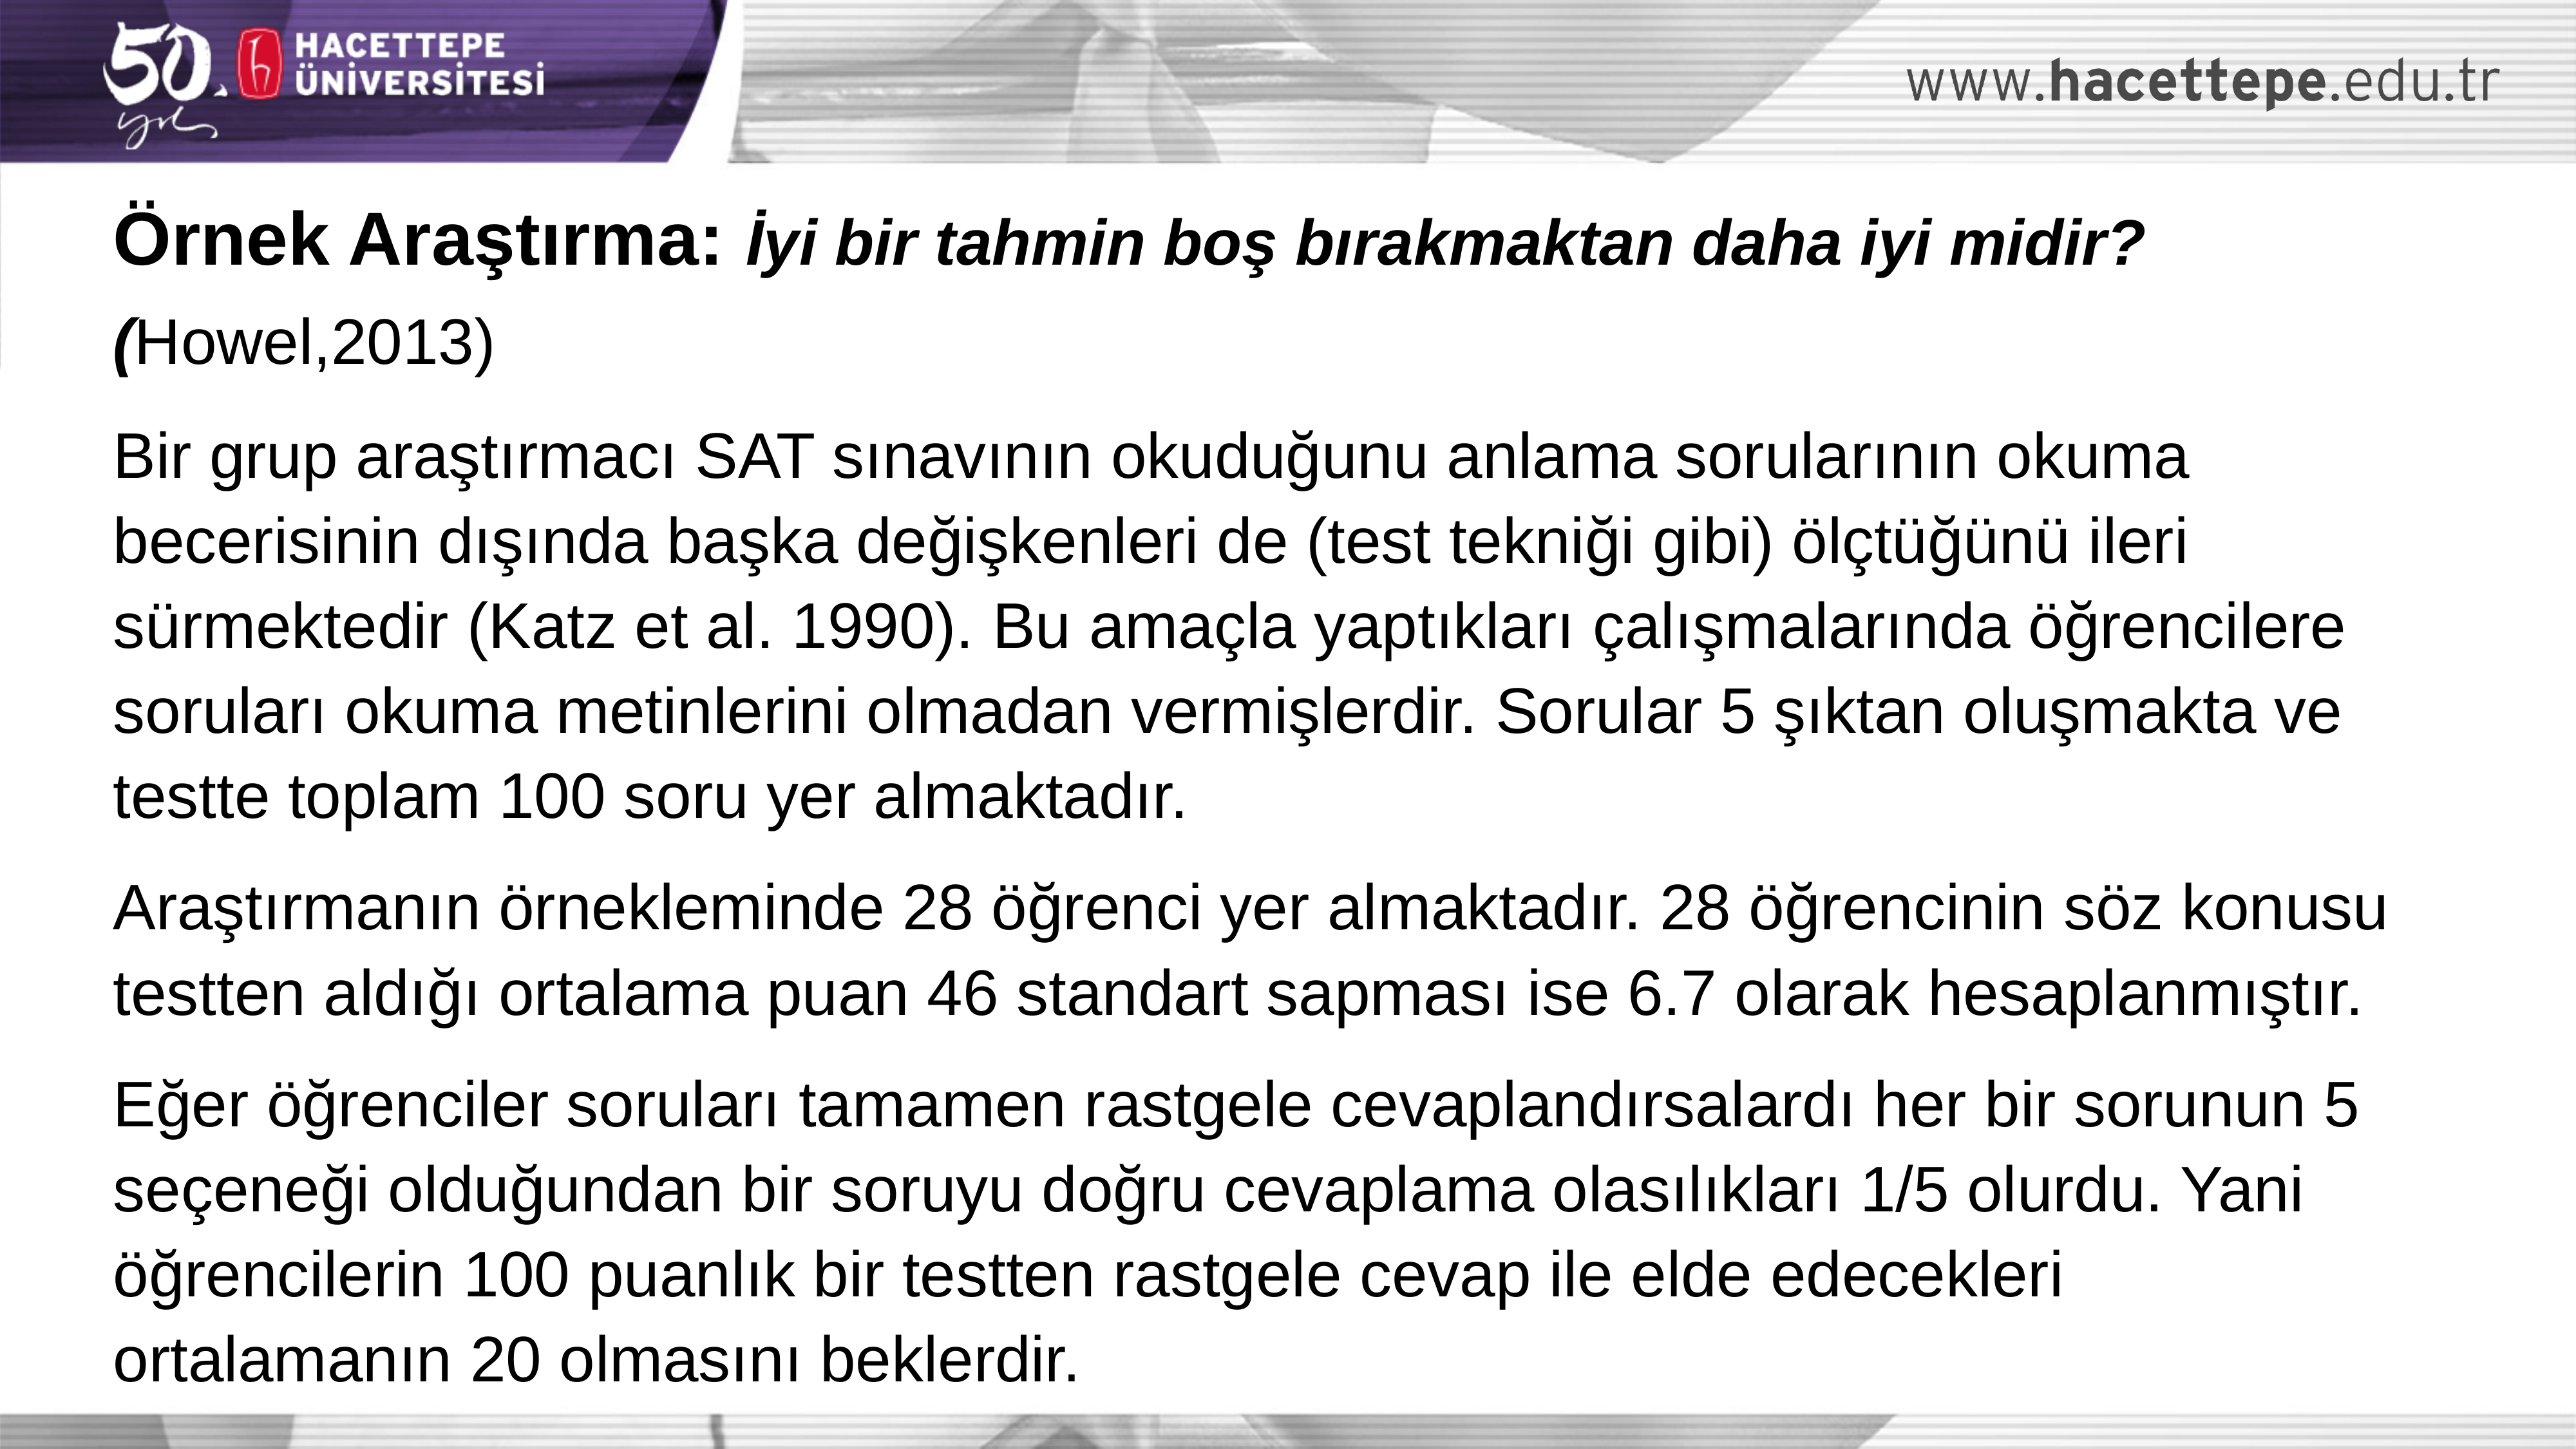

Örnek Araştırma: İyi bir tahmin boş bırakmaktan daha iyi midir? (Howel,2013)
Bir grup araştırmacı SAT sınavının okuduğunu anlama sorularının okuma becerisinin dışında başka değişkenleri de (test tekniği gibi) ölçtüğünü ileri sürmektedir (Katz et al. 1990). Bu amaçla yaptıkları çalışmalarında öğrencilere soruları okuma metinlerini olmadan vermişlerdir. Sorular 5 şıktan oluşmakta ve testte toplam 100 soru yer almaktadır.
Araştırmanın örnekleminde 28 öğrenci yer almaktadır. 28 öğrencinin söz konusu testten aldığı ortalama puan 46 standart sapması ise 6.7 olarak hesaplanmıştır.
Eğer öğrenciler soruları tamamen rastgele cevaplandırsalardı her bir sorunun 5 seçeneği olduğundan bir soruyu doğru cevaplama olasılıkları 1/5 olurdu. Yani öğrencilerin 100 puanlık bir testten rastgele cevap ile elde edecekleri ortalamanın 20 olmasını beklerdir.